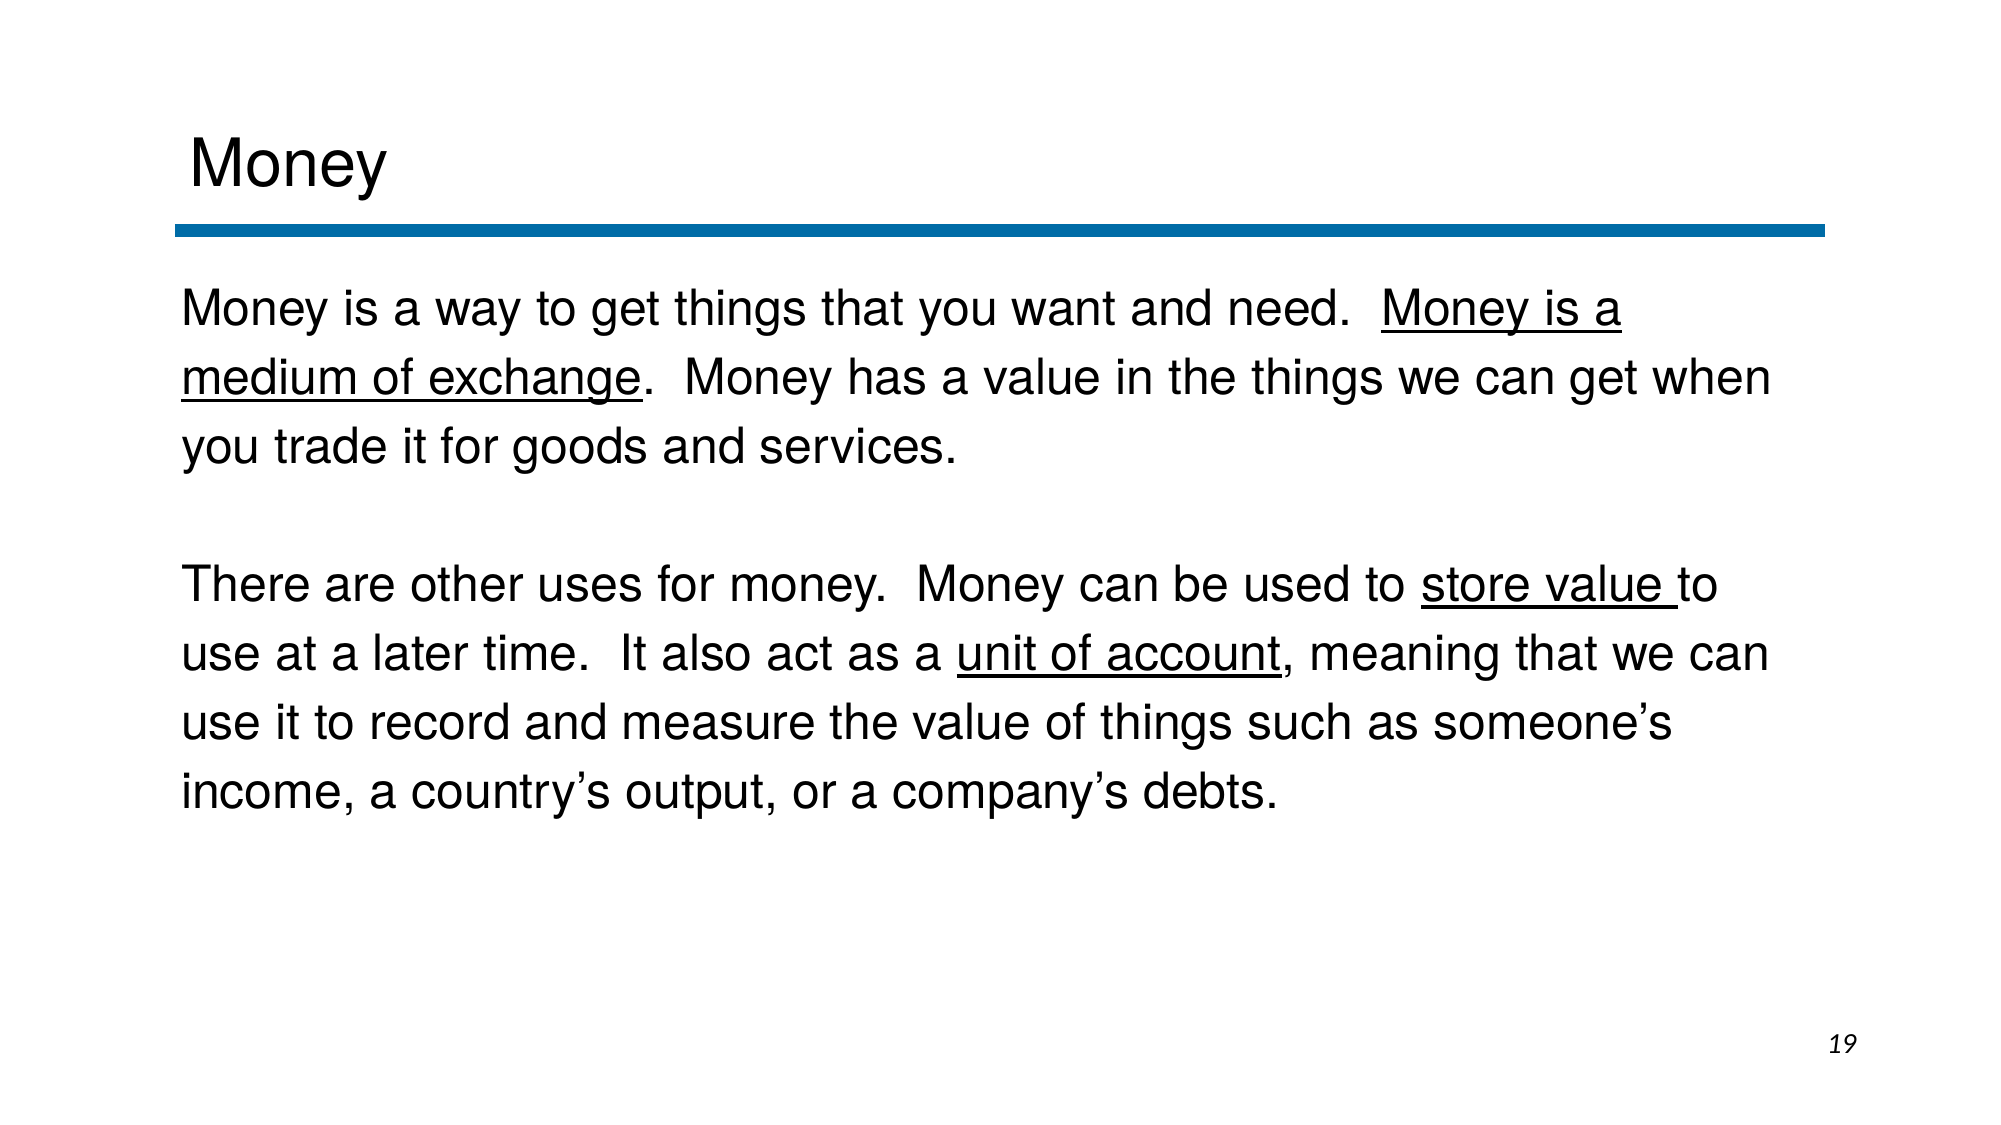

Money
Money is a way to get things that you want and need.  Money is a medium of exchange.  Money has a value in the things we can get when you trade it for goods and services.

There are other uses for money.  Money can be used to store value to use at a later time.  It also act as a unit of account, meaning that we can use it to record and measure the value of things such as someone’s income, a country’s output, or a company’s debts.